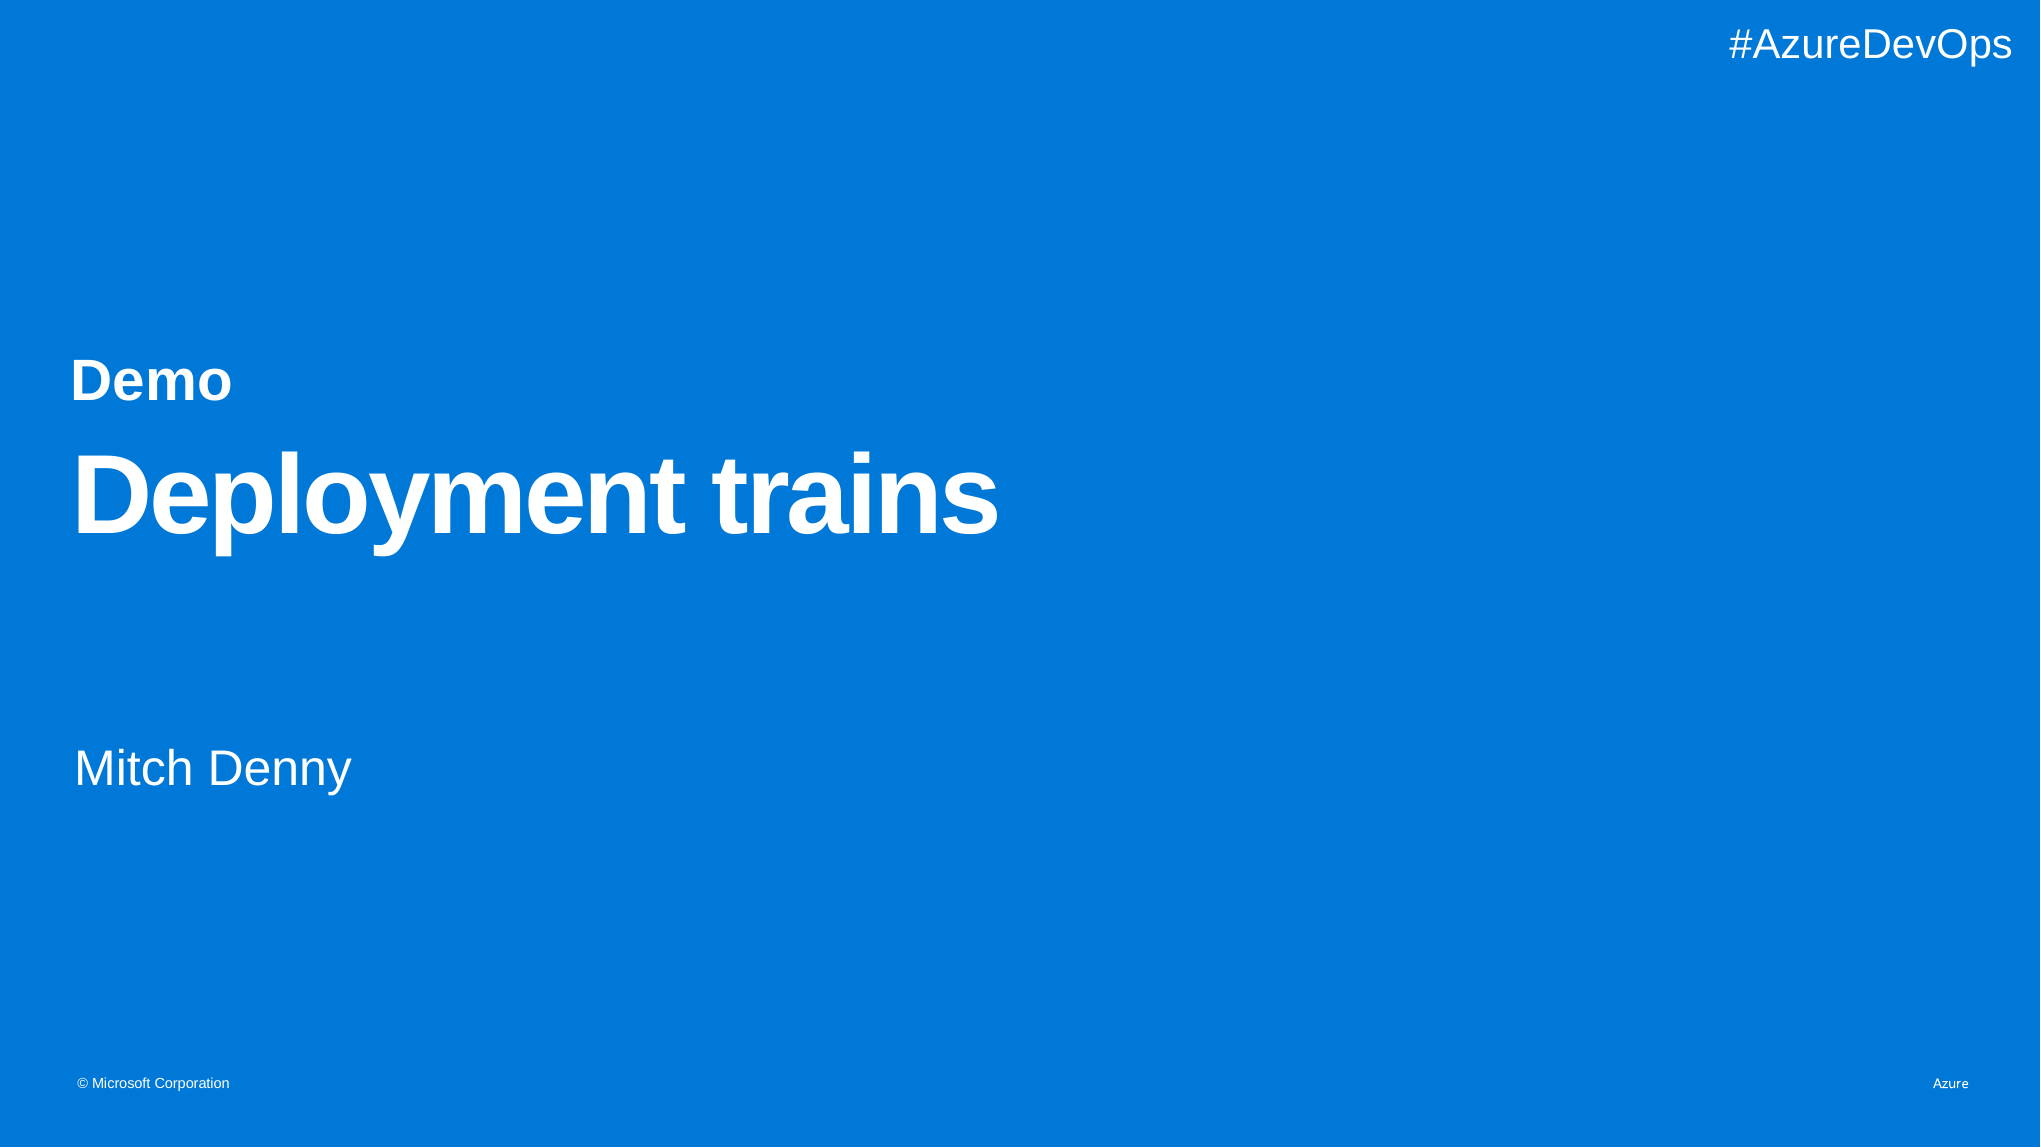

#AzureDevOps
Demo
# Deployment trains
Mitch Denny